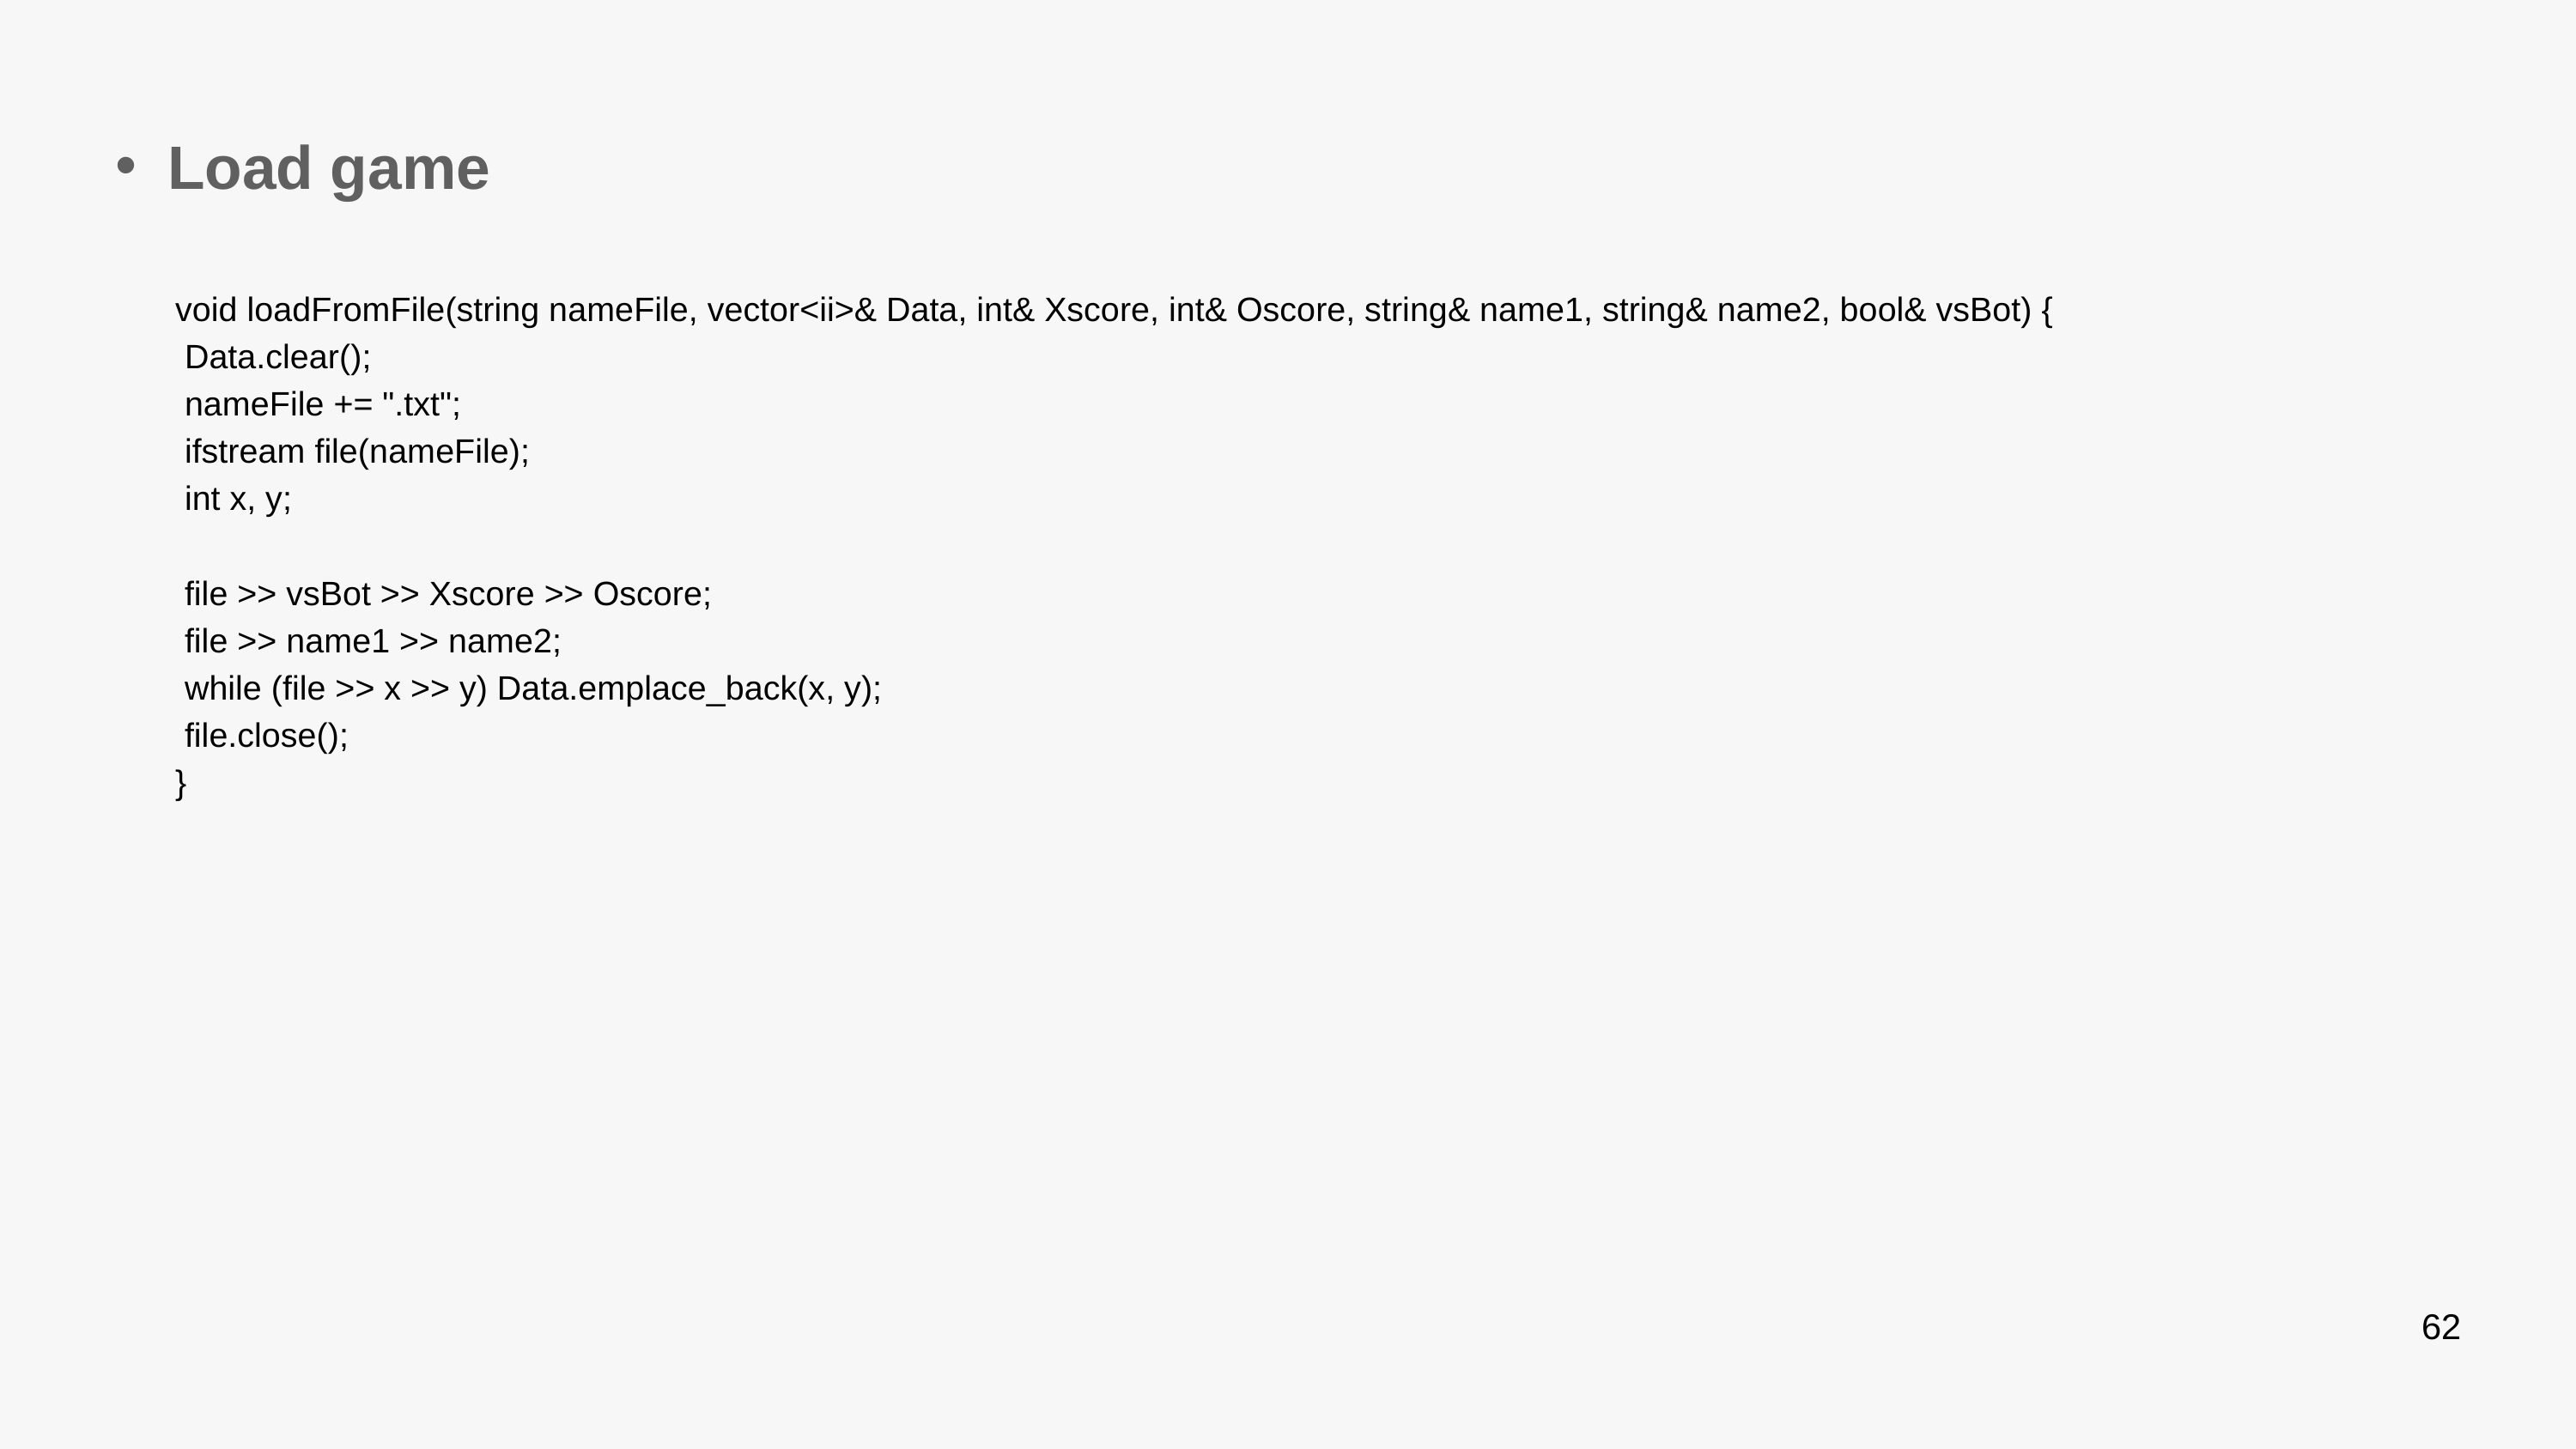

Load game
void loadFromFile(string nameFile, vector<ii>& Data, int& Xscore, int& Oscore, string& name1, string& name2, bool& vsBot) {
 Data.clear();
 nameFile += ".txt";
 ifstream file(nameFile);
 int x, y;

 file >> vsBot >> Xscore >> Oscore;
 file >> name1 >> name2;
 while (file >> x >> y) Data.emplace_back(x, y);
 file.close();
}
62